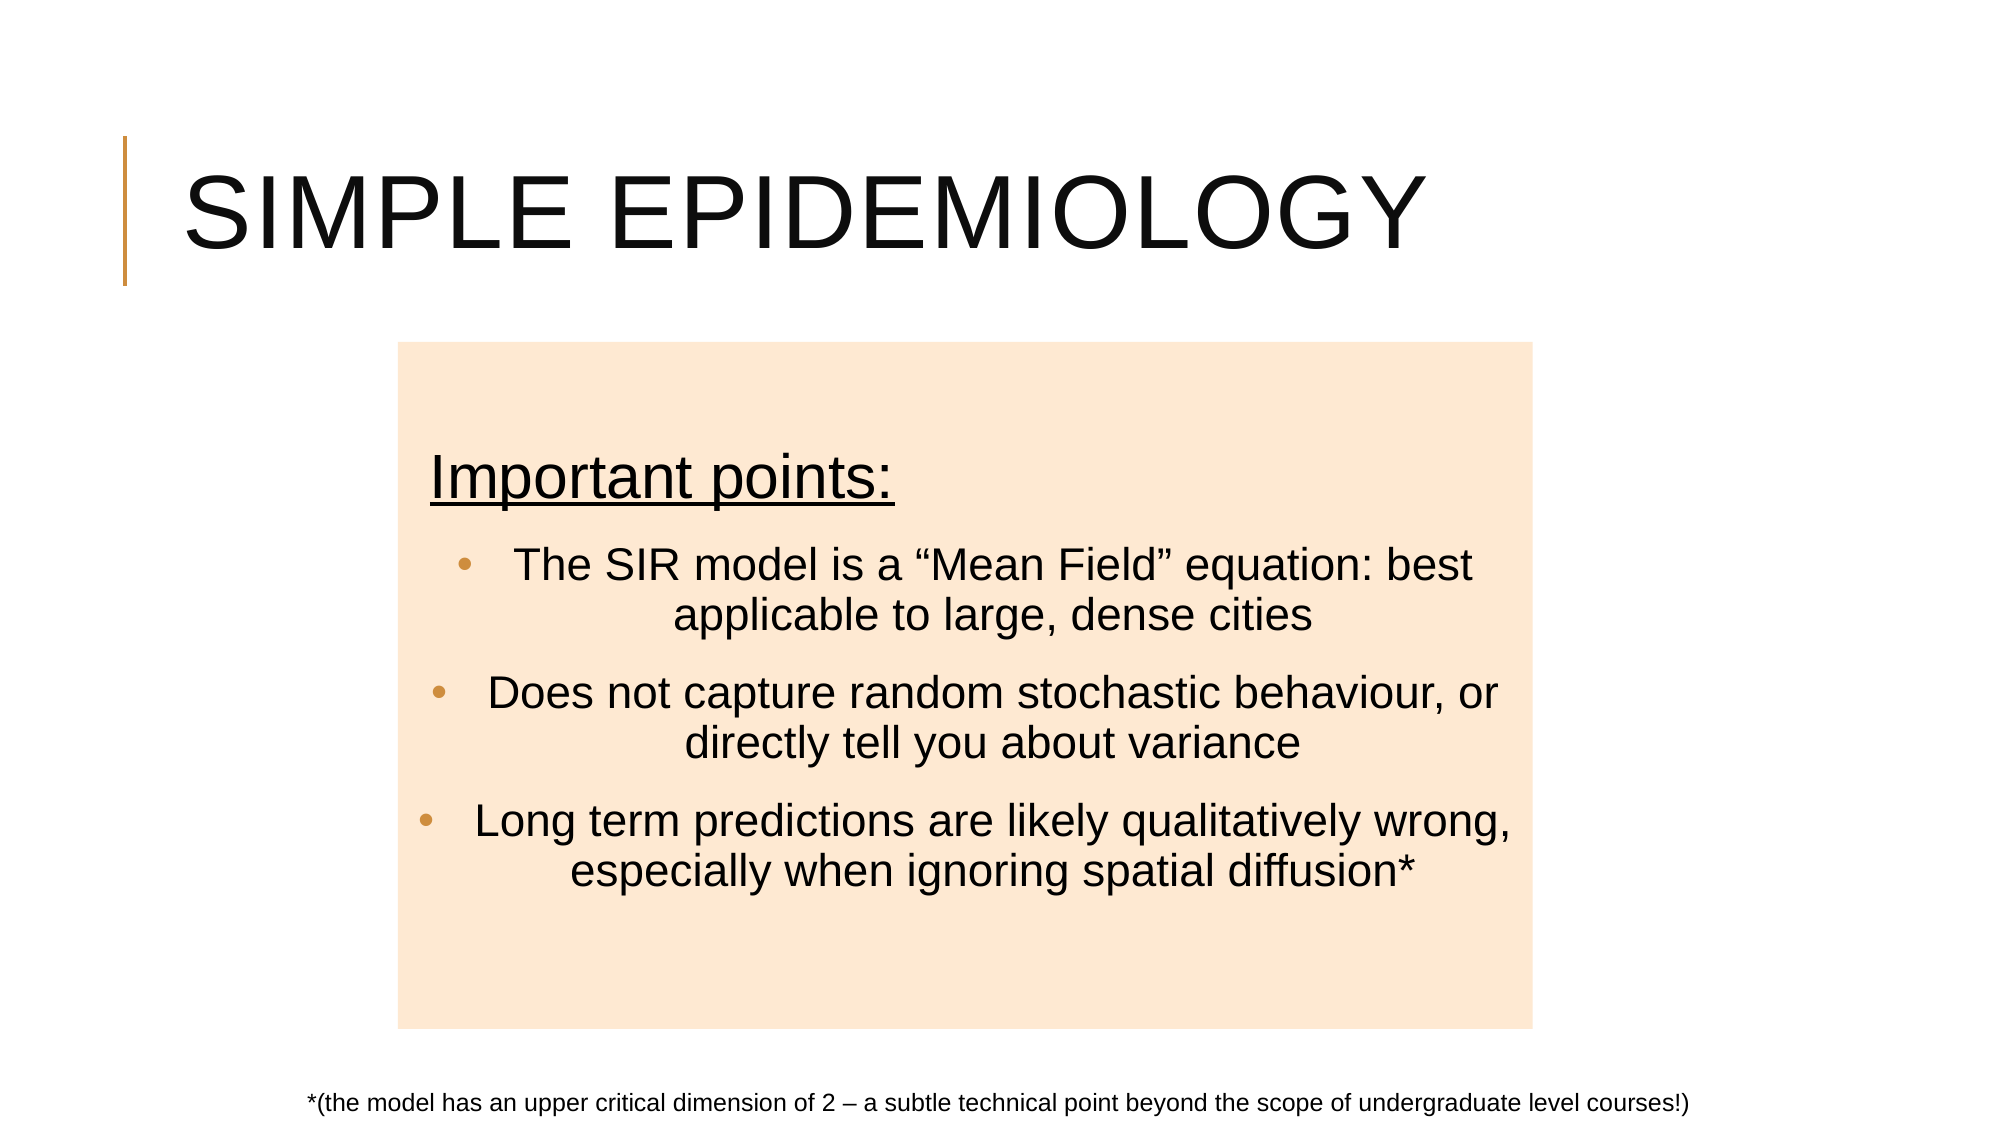

# Simple Epidemiology
Important points:
The SIR model is a “Mean Field” equation: best applicable to large, dense cities
Does not capture random stochastic behaviour, or directly tell you about variance
Long term predictions are likely qualitatively wrong, especially when ignoring spatial diffusion*
*(the model has an upper critical dimension of 2 – a subtle technical point beyond the scope of undergraduate level courses!)